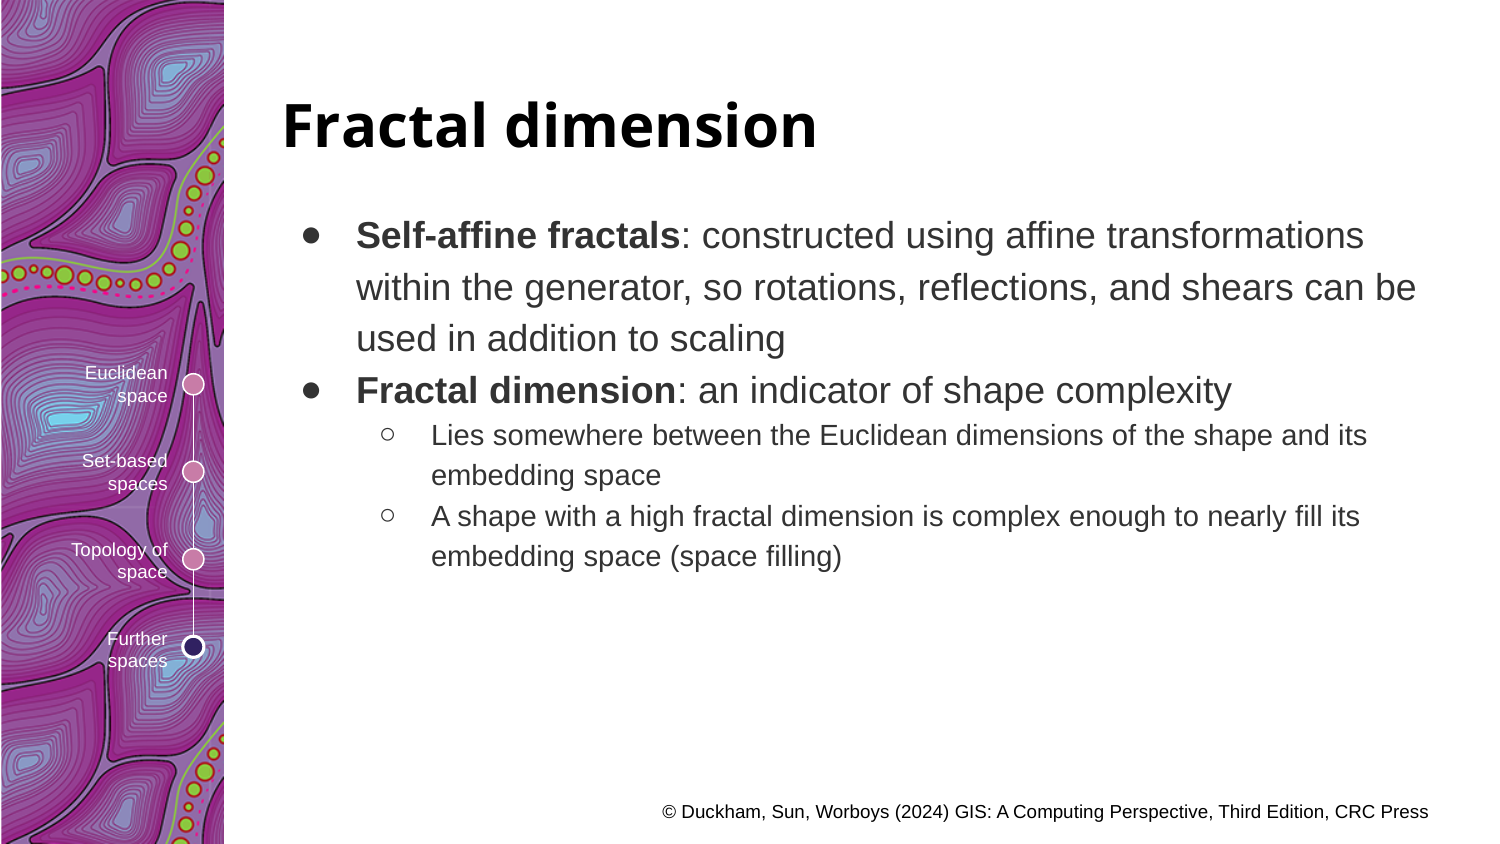

# Fractal dimension
Self-affine fractals: constructed using affine transformations within the generator, so rotations, reflections, and shears can be used in addition to scaling
Fractal dimension: an indicator of shape complexity
Lies somewhere between the Euclidean dimensions of the shape and its embedding space
A shape with a high fractal dimension is complex enough to nearly fill its embedding space (space filling)